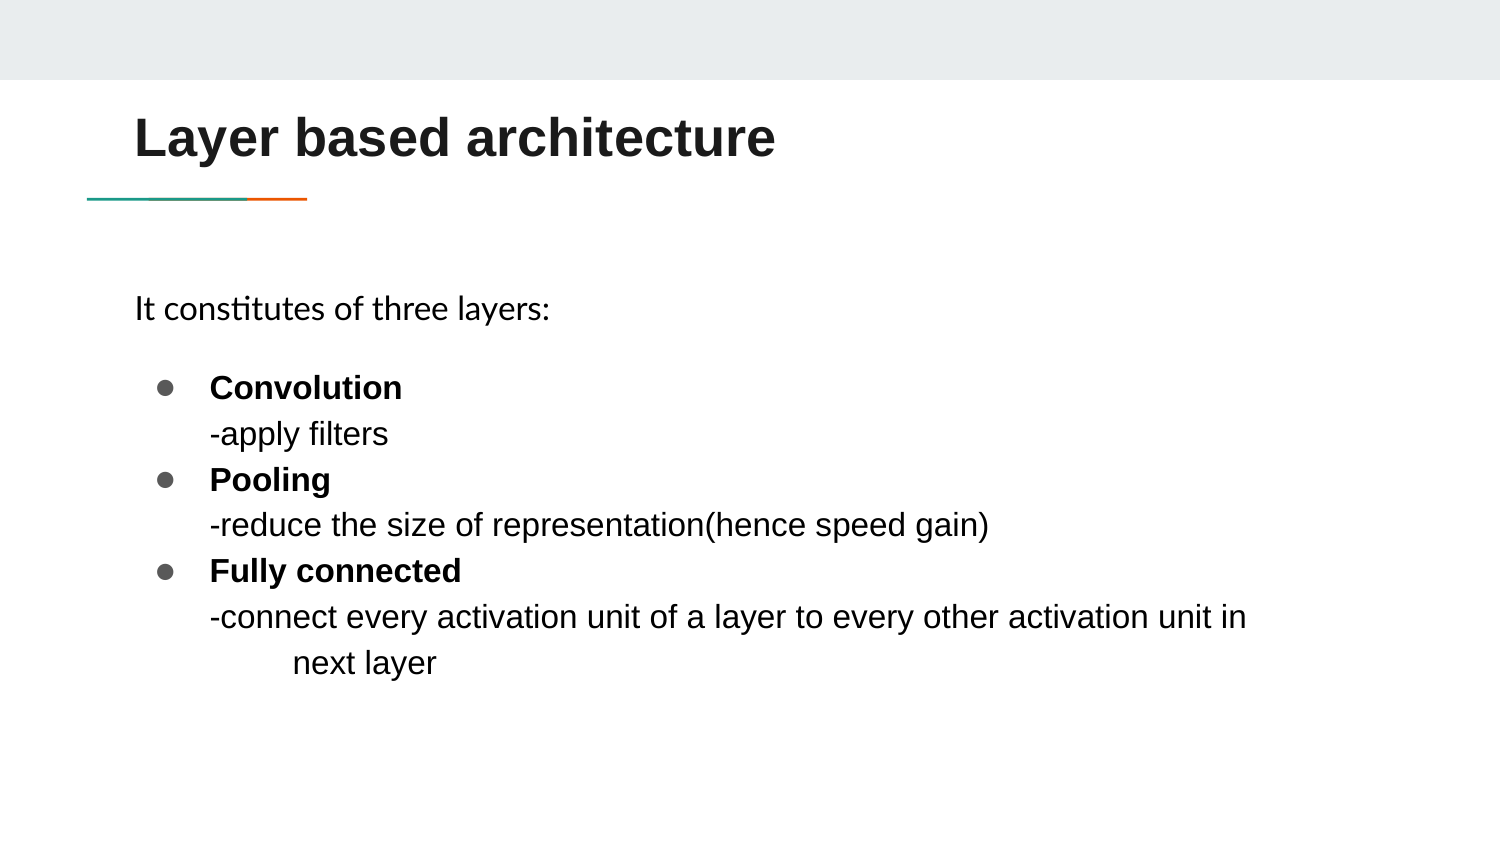

# Layer based architecture
It constitutes of three layers:
Convolution
-apply filters
Pooling
-reduce the size of representation(hence speed gain)
Fully connected
-connect every activation unit of a layer to every other activation unit in                      next layer